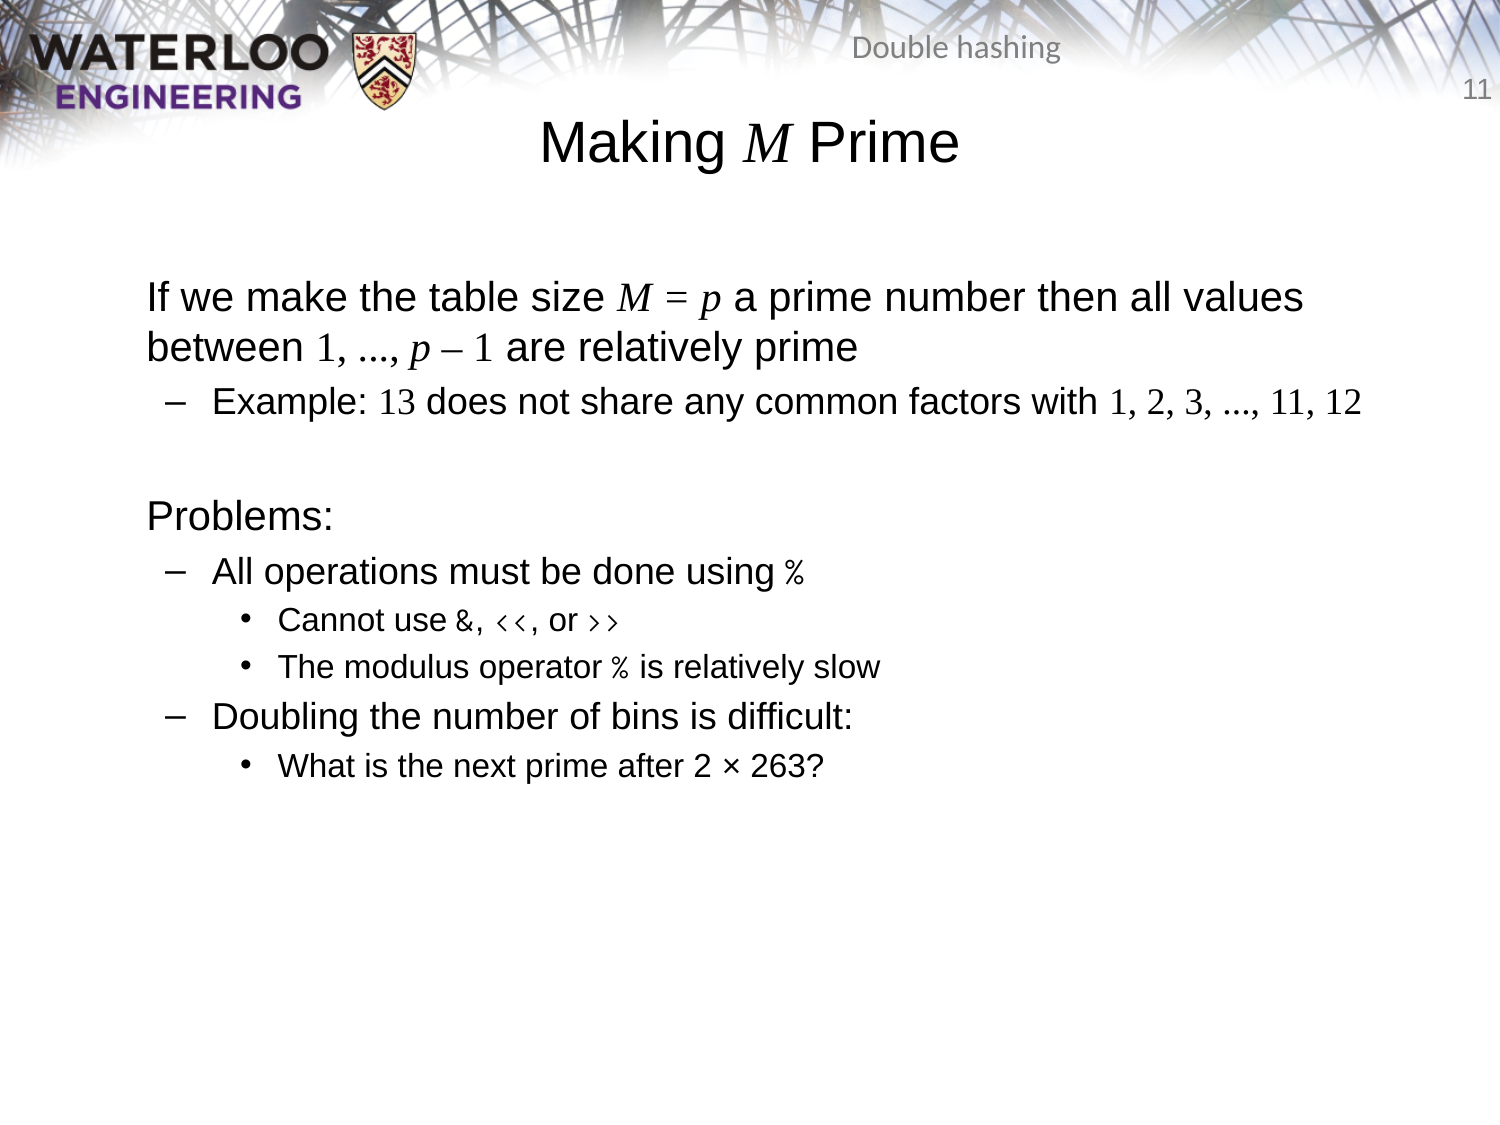

# Making M Prime
	If we make the table size M = p a prime number then all values between 1, ..., p – 1 are relatively prime
Example: 13 does not share any common factors with 1, 2, 3, ..., 11, 12

	Problems:
All operations must be done using %
Cannot use &, <<, or >>
The modulus operator % is relatively slow
Doubling the number of bins is difficult:
What is the next prime after 2 × 263?